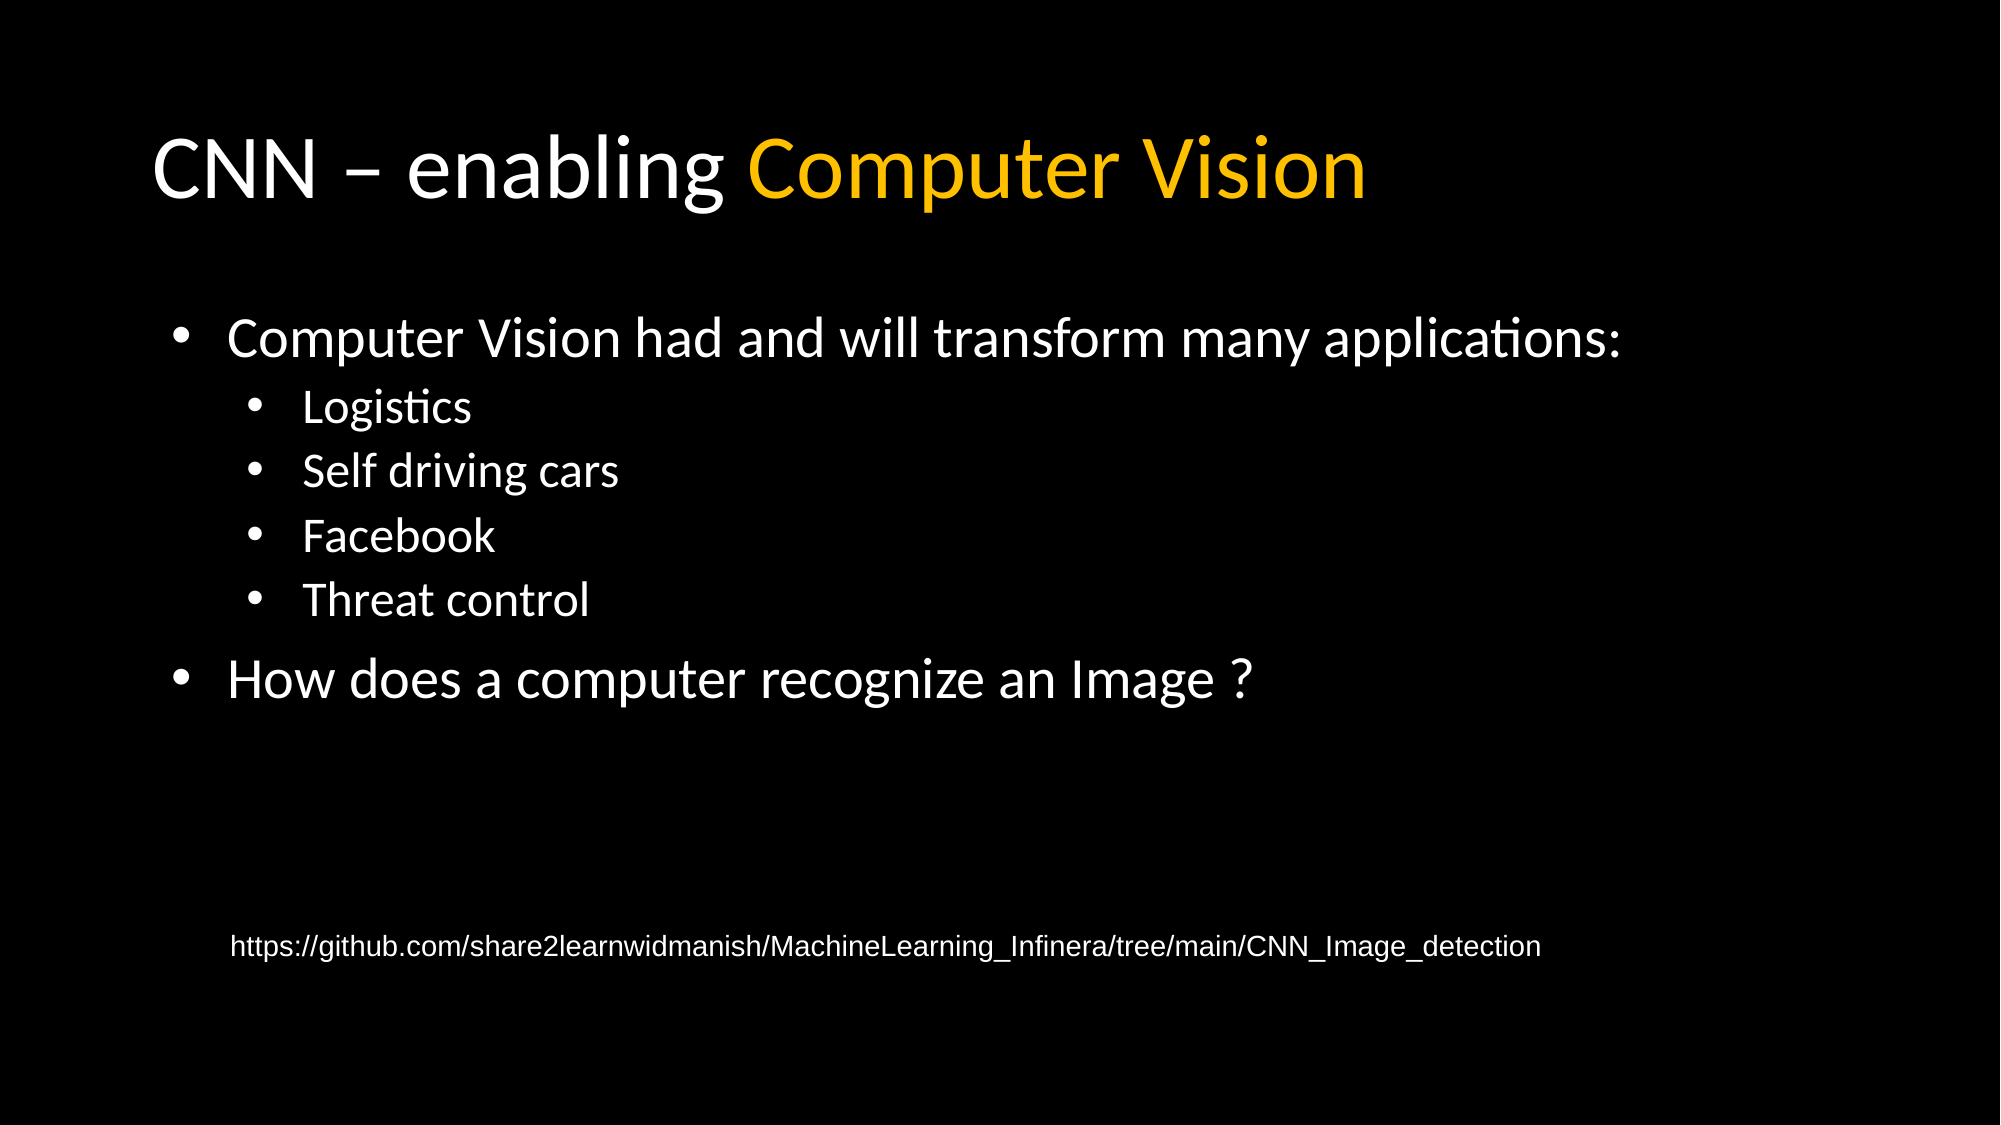

# CNN – enabling Computer Vision
Computer Vision had and will transform many applications:
Logistics
Self driving cars
Facebook
Threat control
How does a computer recognize an Image ?

https://github.com/share2learnwidmanish/MachineLearning_Infinera/tree/main/CNN_Image_detection